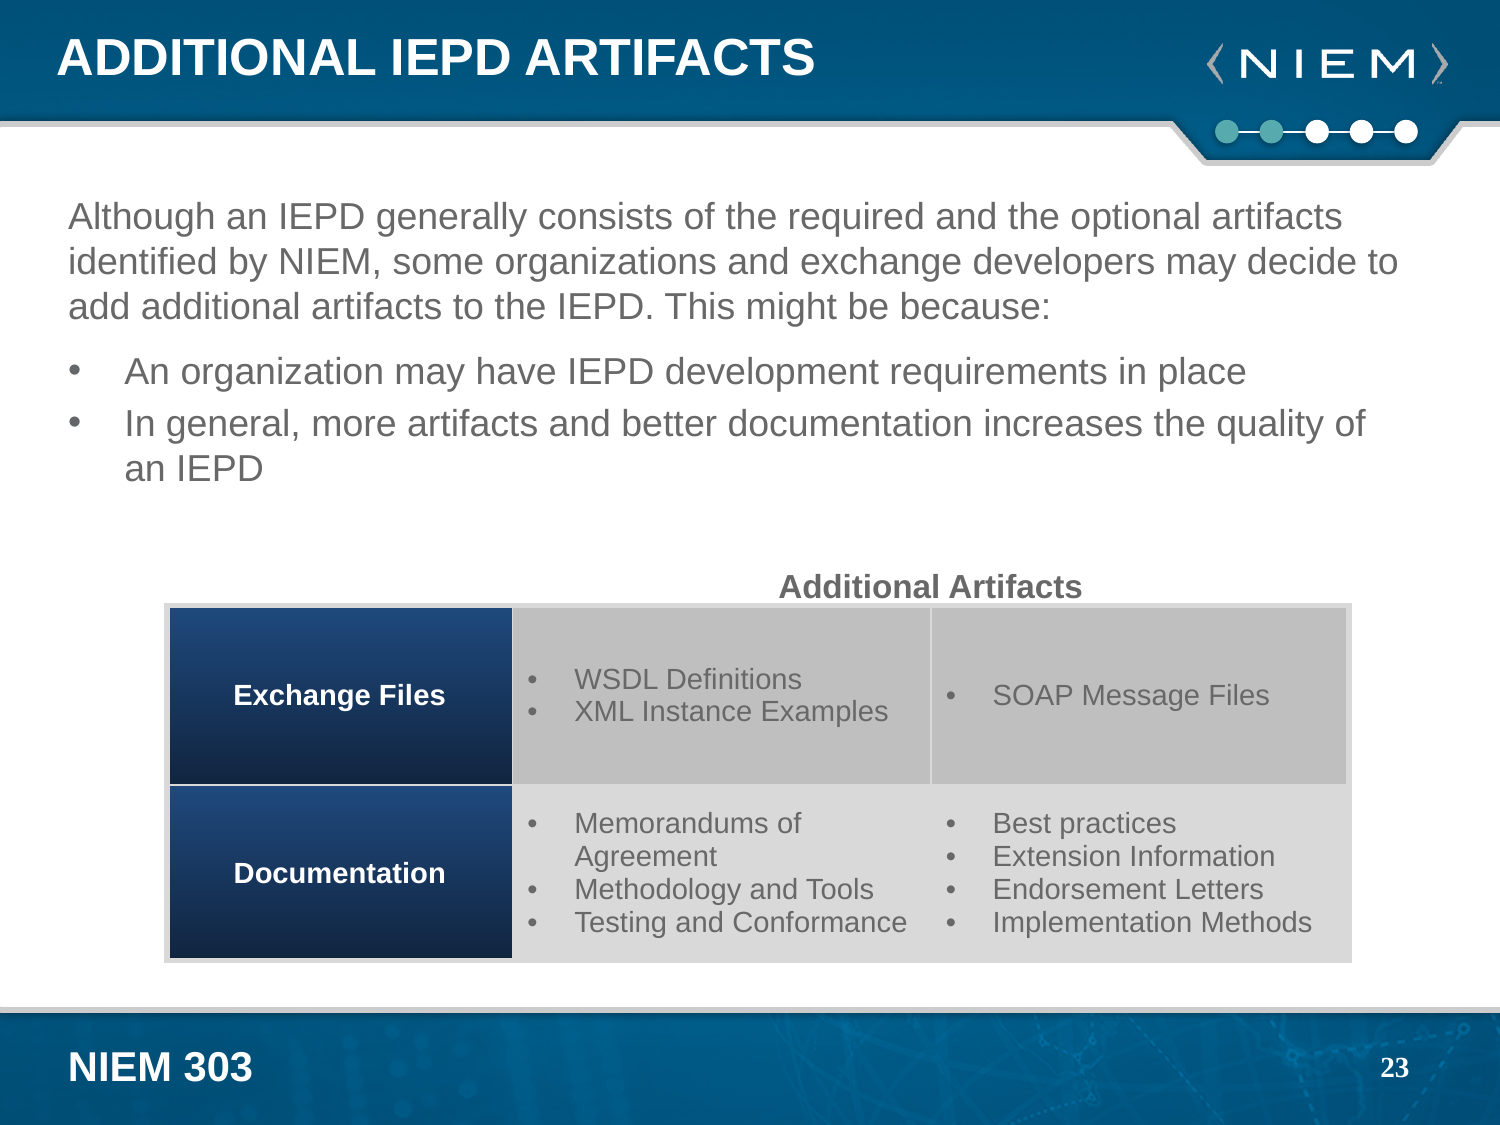

# Additional IEPD Artifacts

Although an IEPD generally consists of the required and the optional artifacts identified by NIEM, some organizations and exchange developers may decide to add additional artifacts to the IEPD. This might be because:
An organization may have IEPD development requirements in place
In general, more artifacts and better documentation increases the quality of an IEPD
|  | Additional Artifacts |  |
| --- | --- | --- |
| Exchange Files | WSDL Definitions XML Instance Examples | SOAP Message Files |
| Documentation | Memorandums of Agreement Methodology and Tools Testing and Conformance | Best practices Extension Information Endorsement Letters Implementation Methods |

23